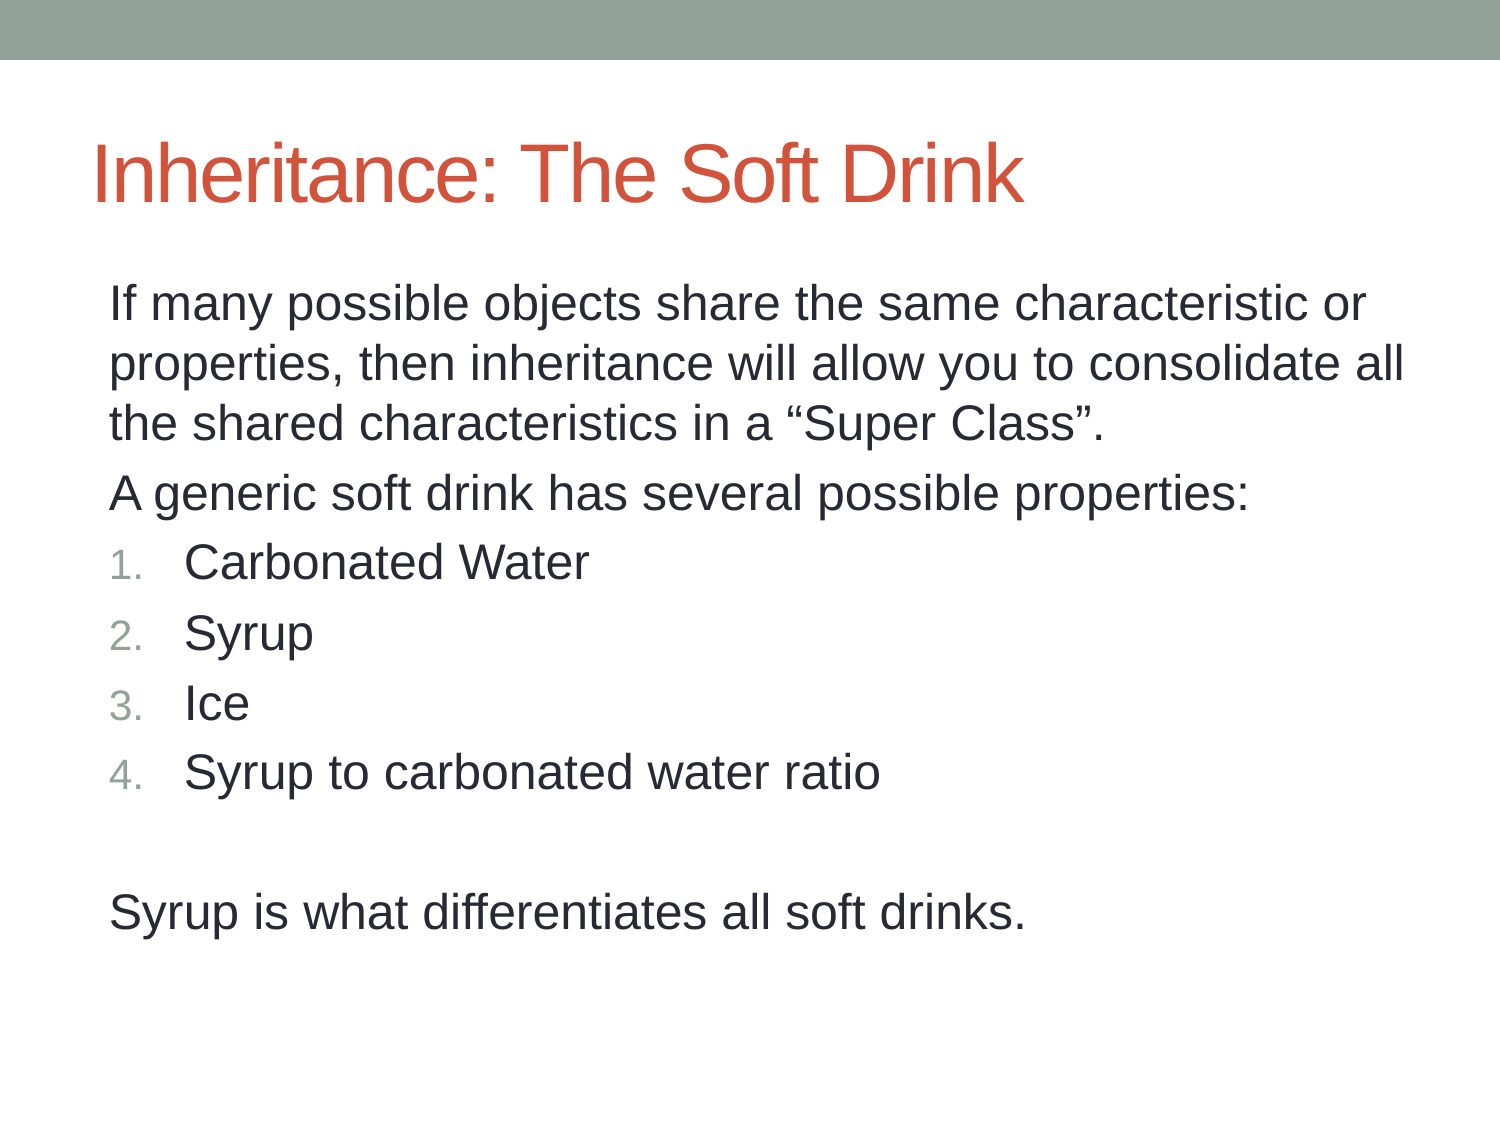

# Inheritance: The Soft Drink
If many possible objects share the same characteristic or properties, then inheritance will allow you to consolidate all the shared characteristics in a “Super Class”.
A generic soft drink has several possible properties:
Carbonated Water
Syrup
Ice
Syrup to carbonated water ratio

Syrup is what differentiates all soft drinks.